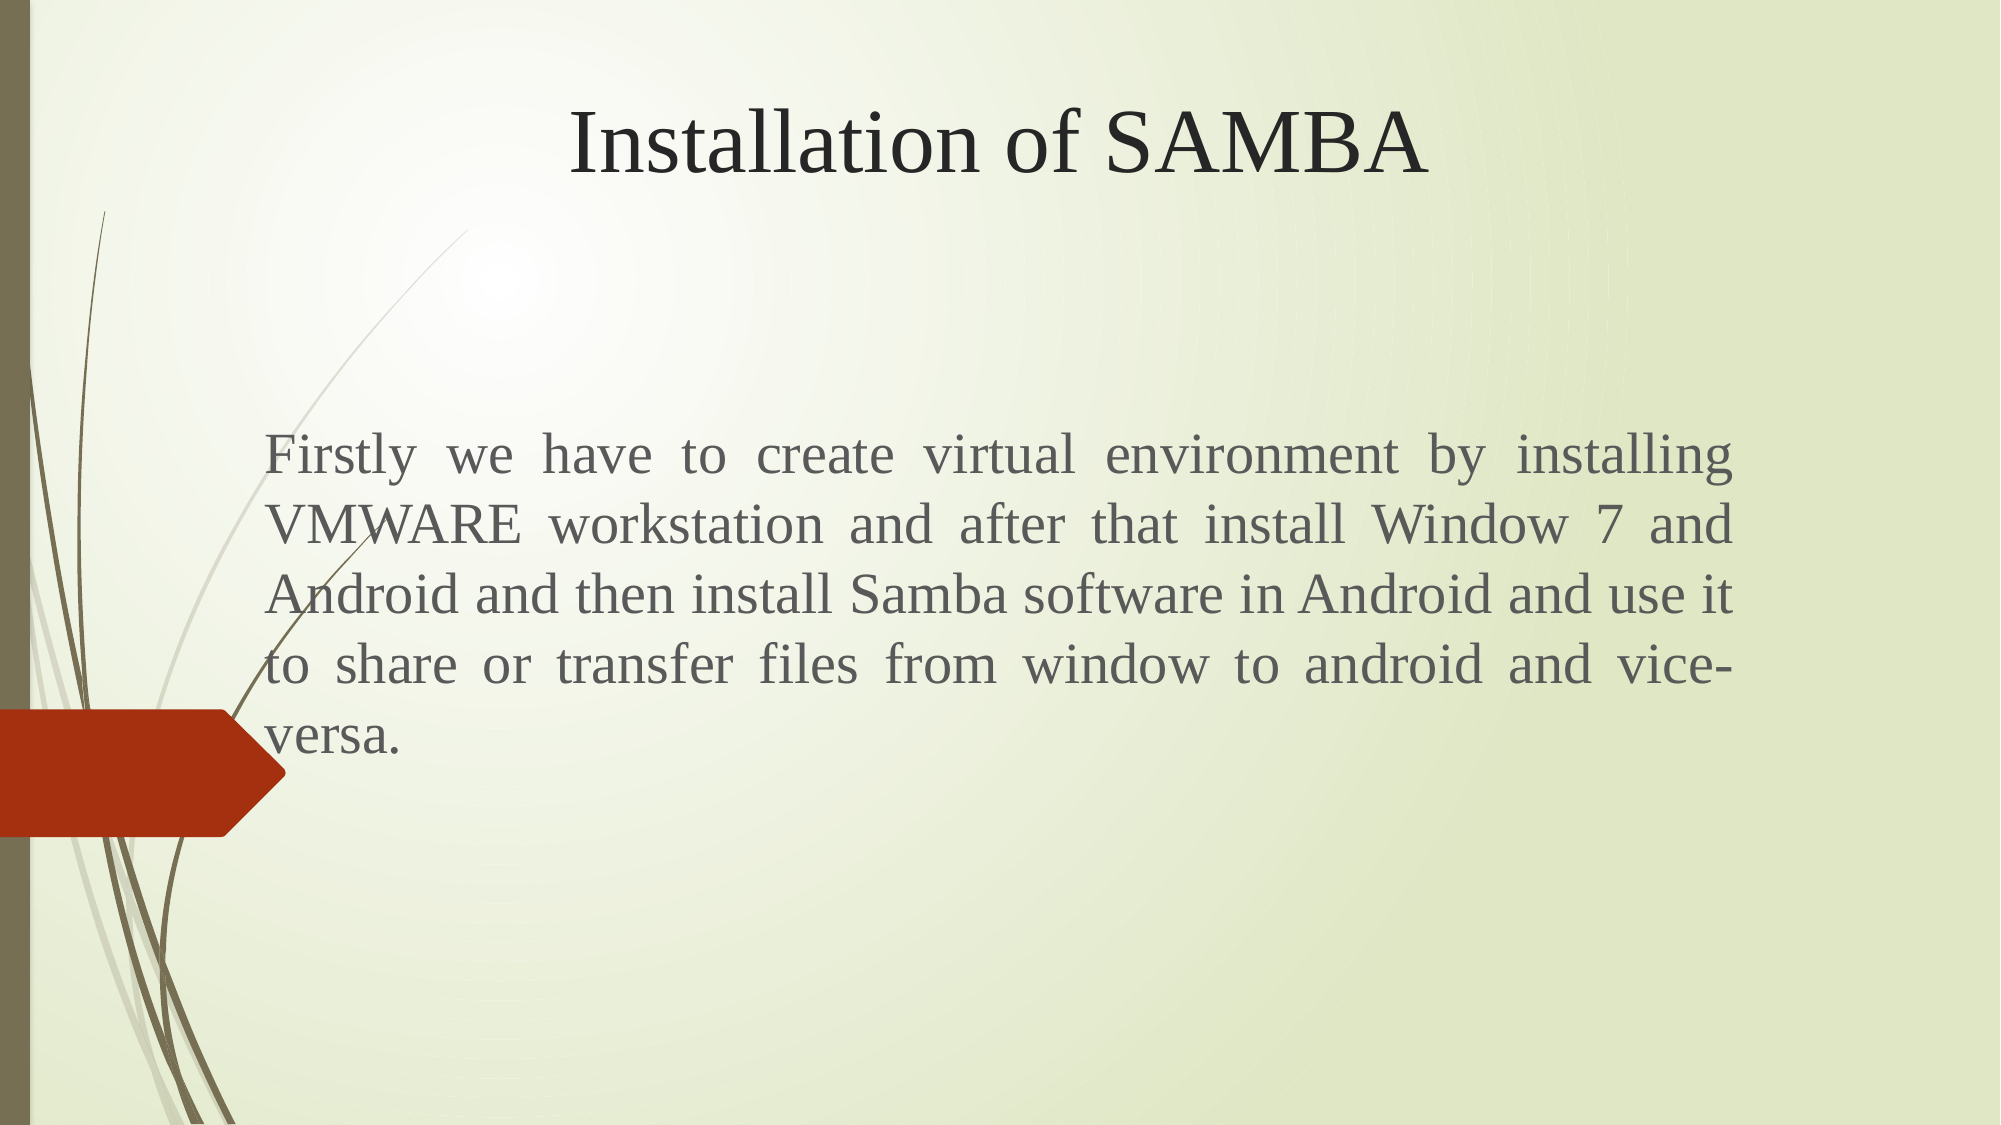

# Installation of SAMBA
Firstly we have to create virtual environment by installing VMWARE workstation and after that install Window 7 and Android and then install Samba software in Android and use it to share or transfer files from window to android and vice-versa.